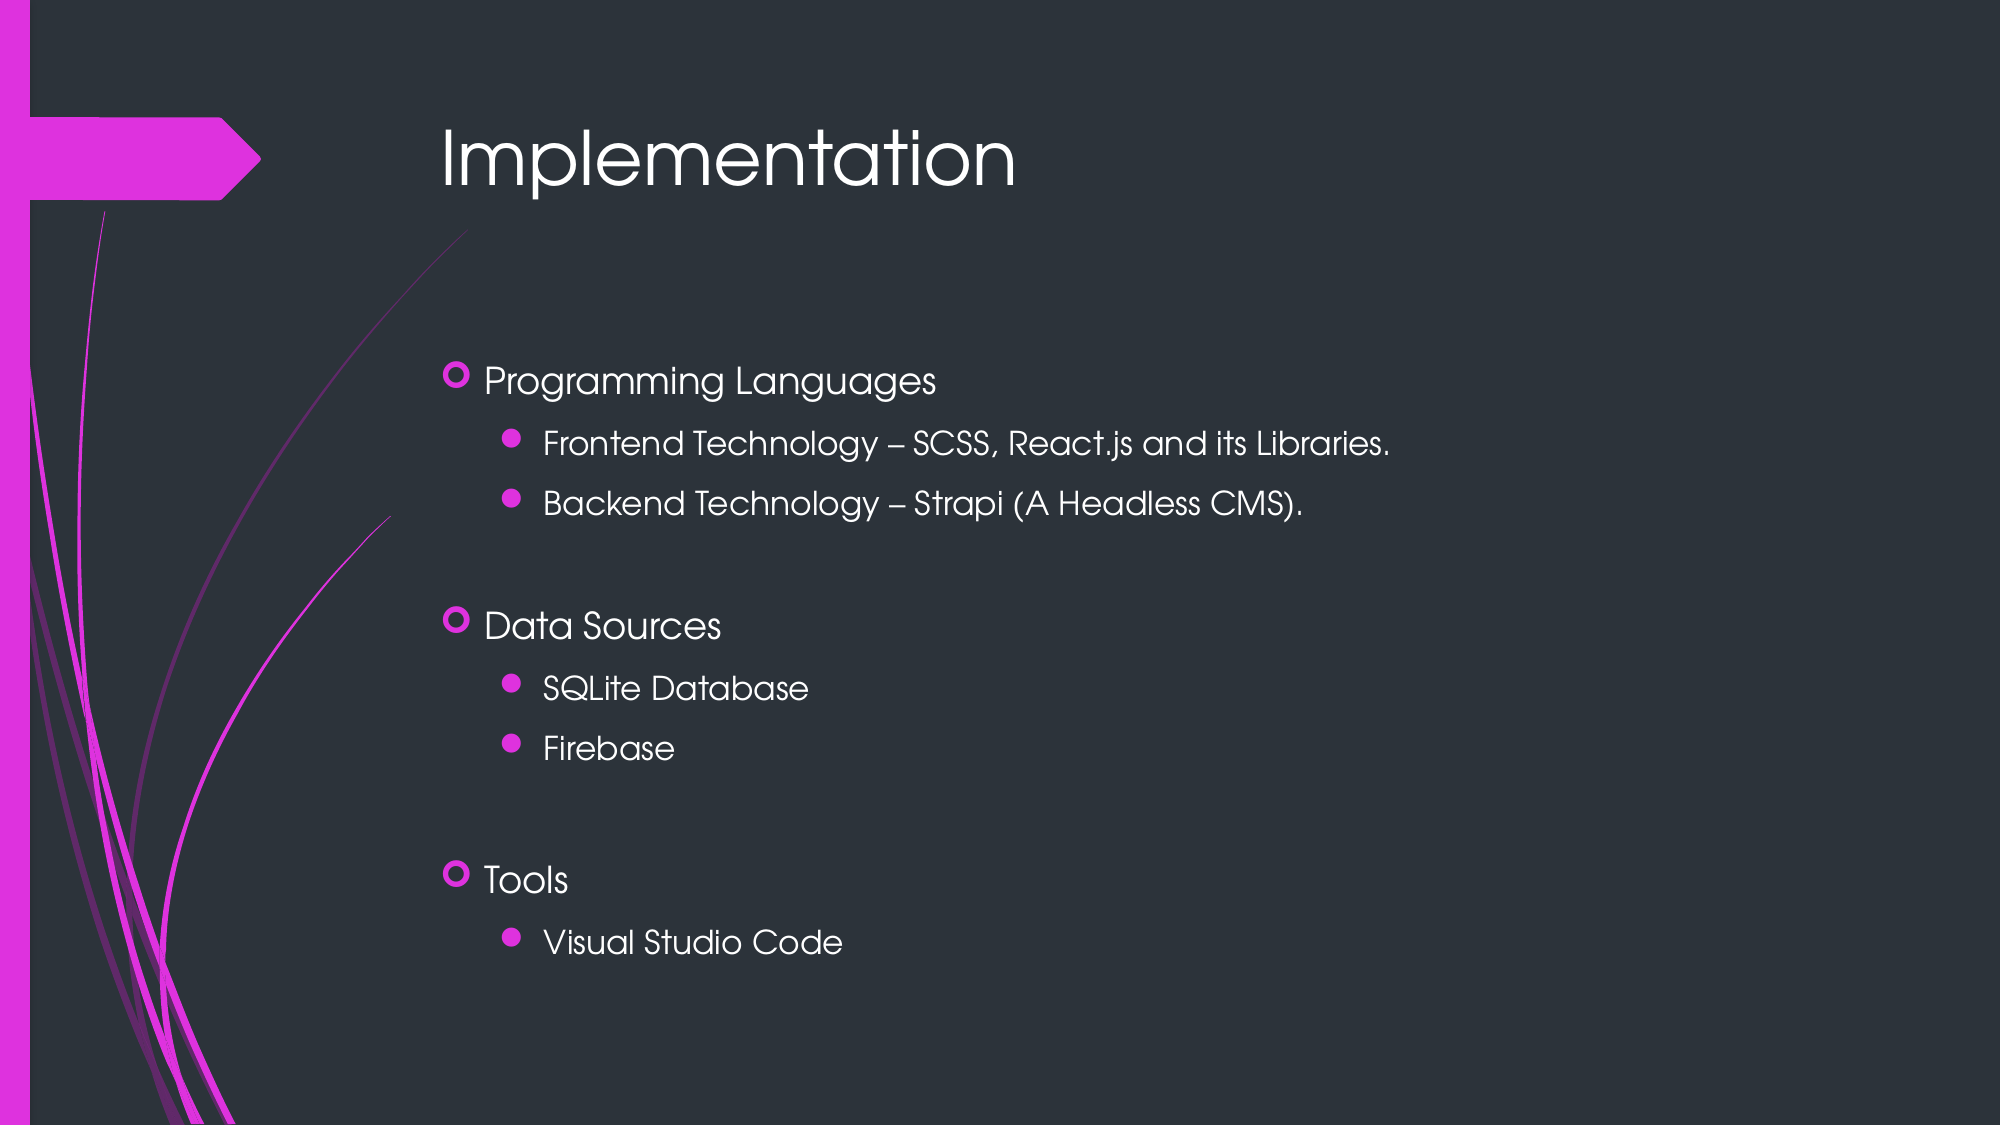

# Implementation
Programming Languages
Frontend Technology – SCSS, React.js and its Libraries.
Backend Technology – Strapi (A Headless CMS).

Data Sources
SQLite Database
Firebase

Tools
Visual Studio Code